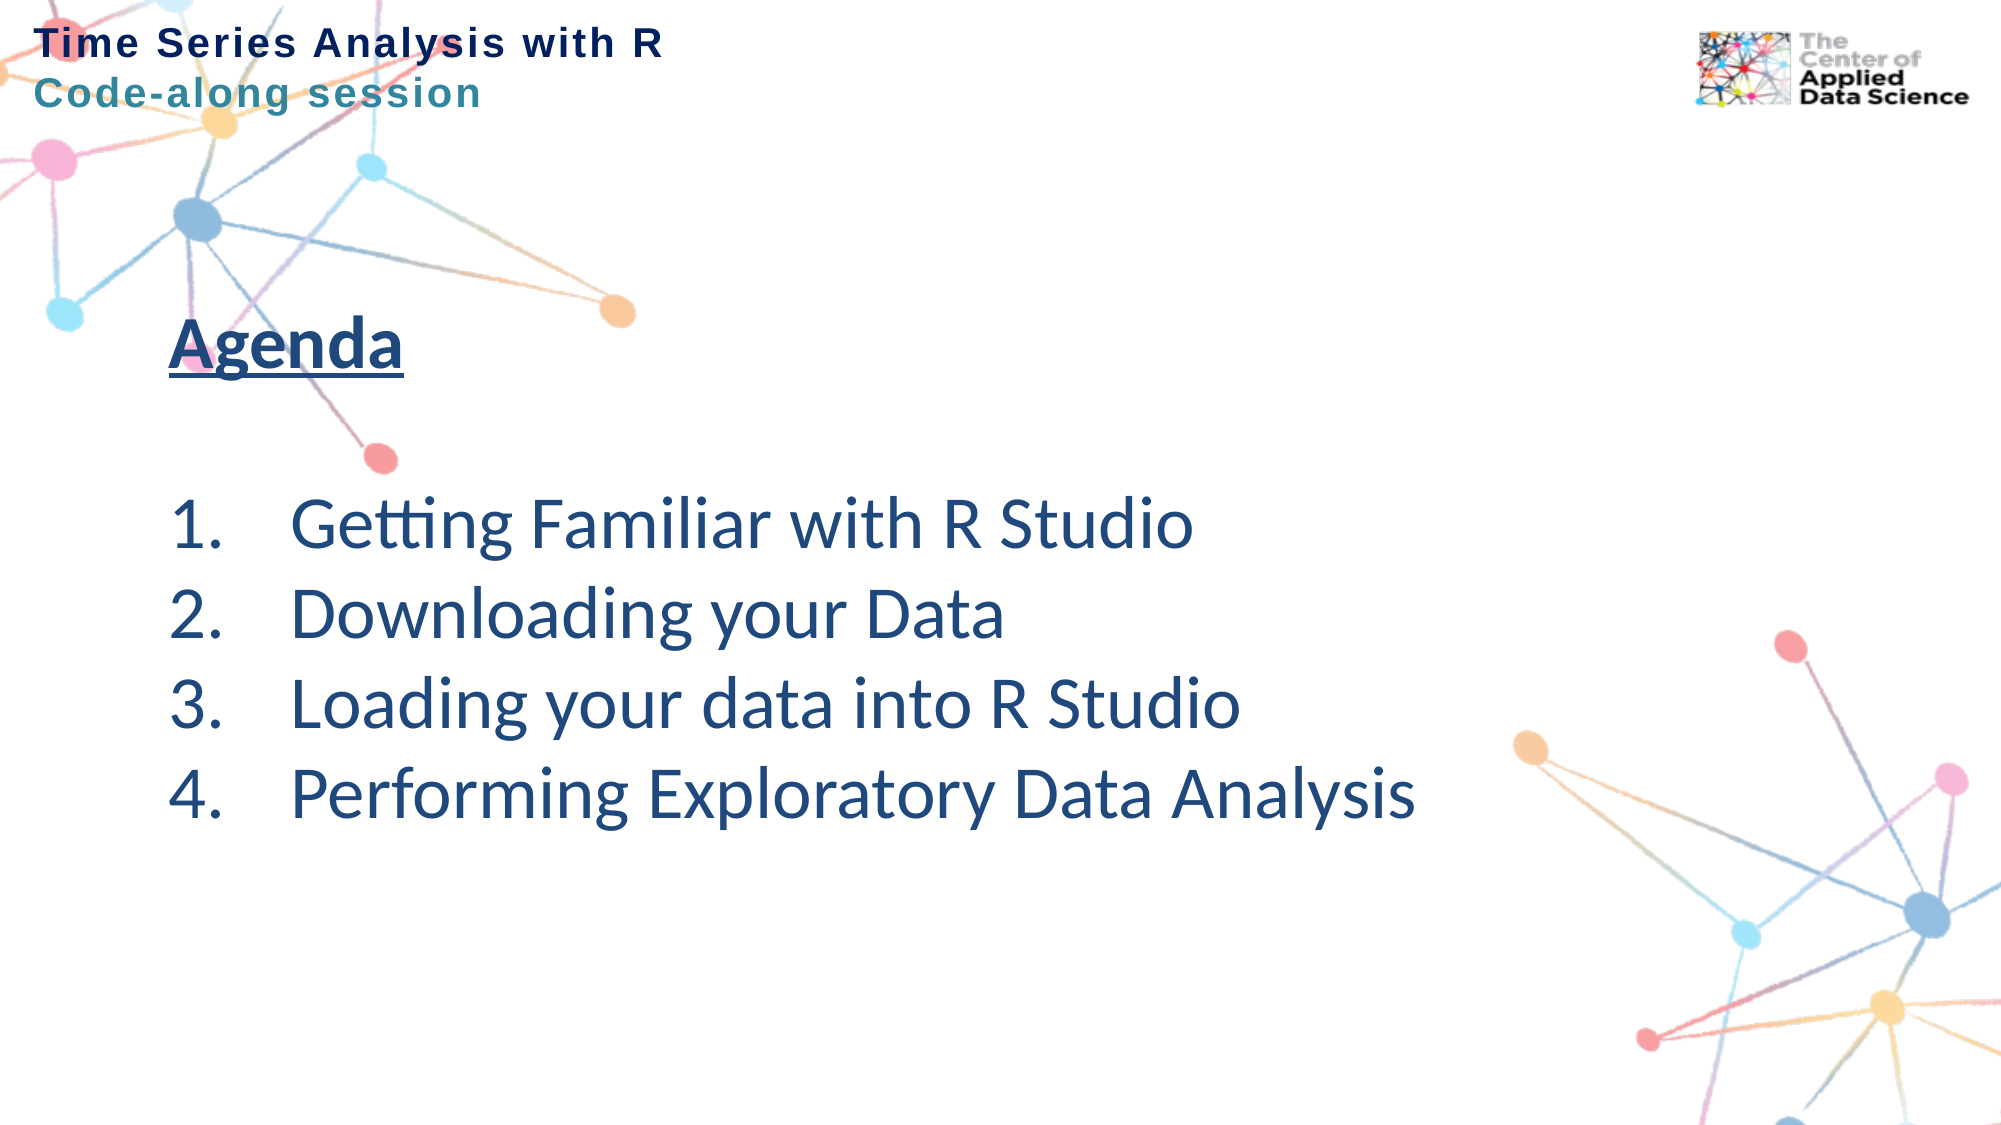

Time Series Analysis with R
Code-along session
Agenda

Getting Familiar with R Studio
Downloading your Data
Loading your data into R Studio
Performing Exploratory Data Analysis